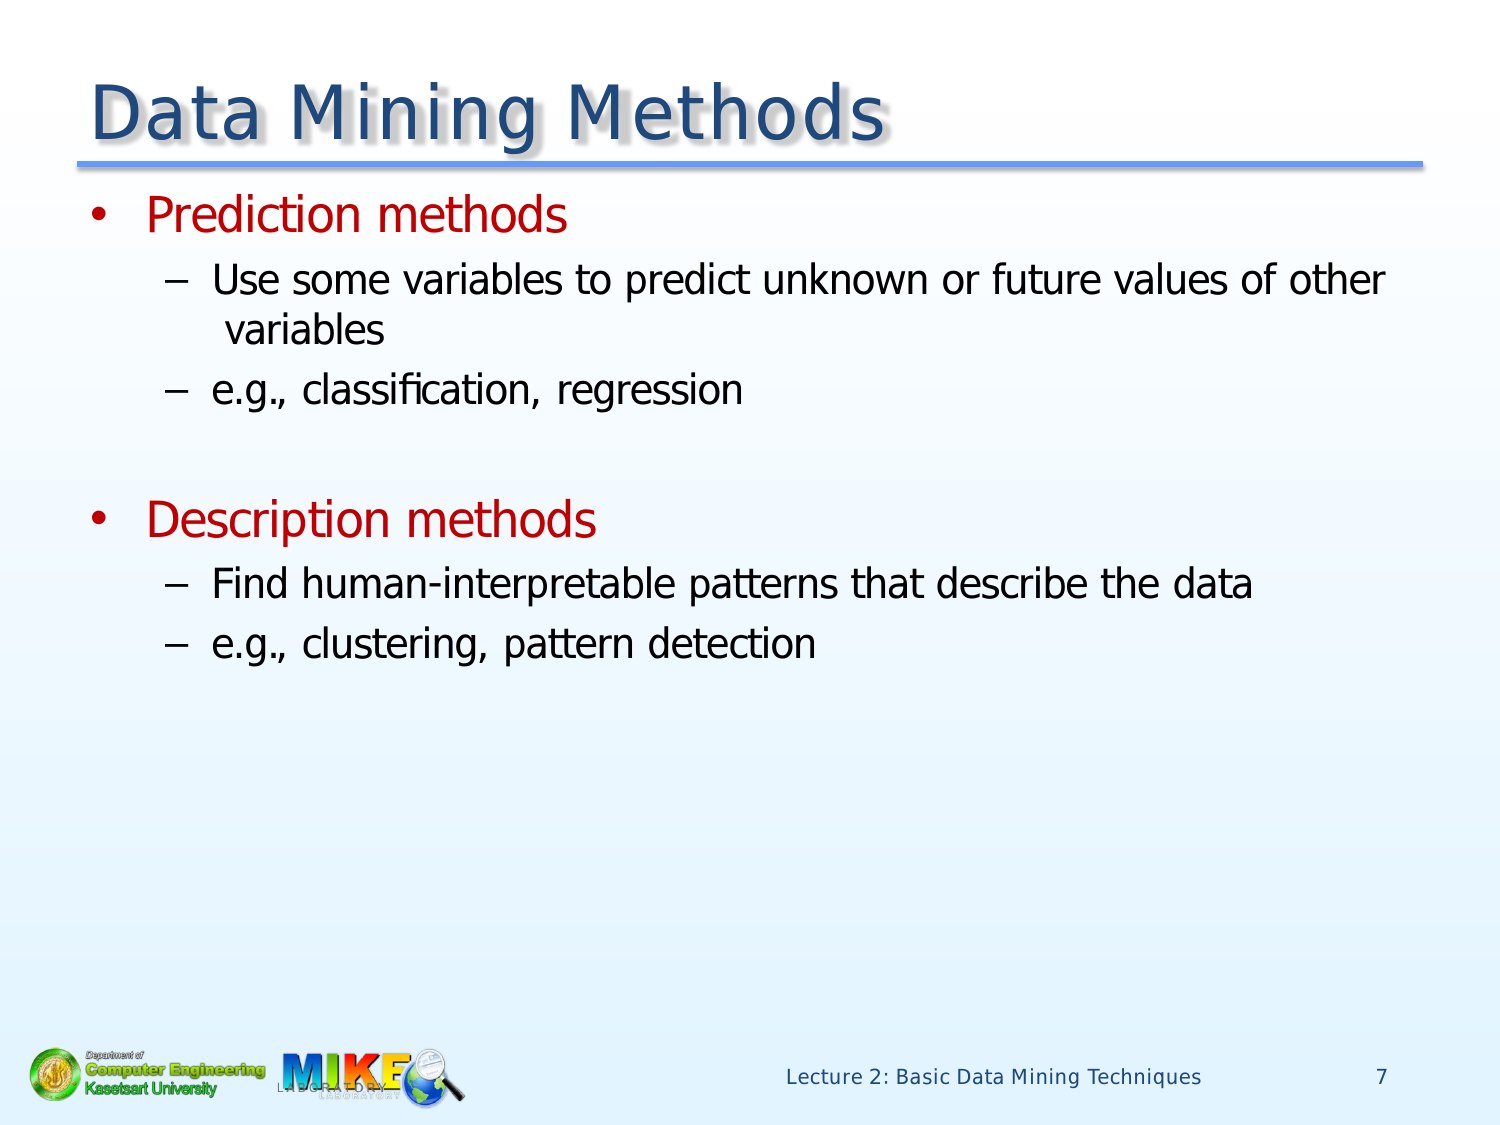

# Data Mining Methods
Prediction methods
Use some variables to predict unknown or future values of other  variables
e.g., classification, regression

Description methods
Find human-interpretable patterns that describe the data
e.g., clustering, pattern detection
Lecture 2: Basic Data Mining Techniques
7